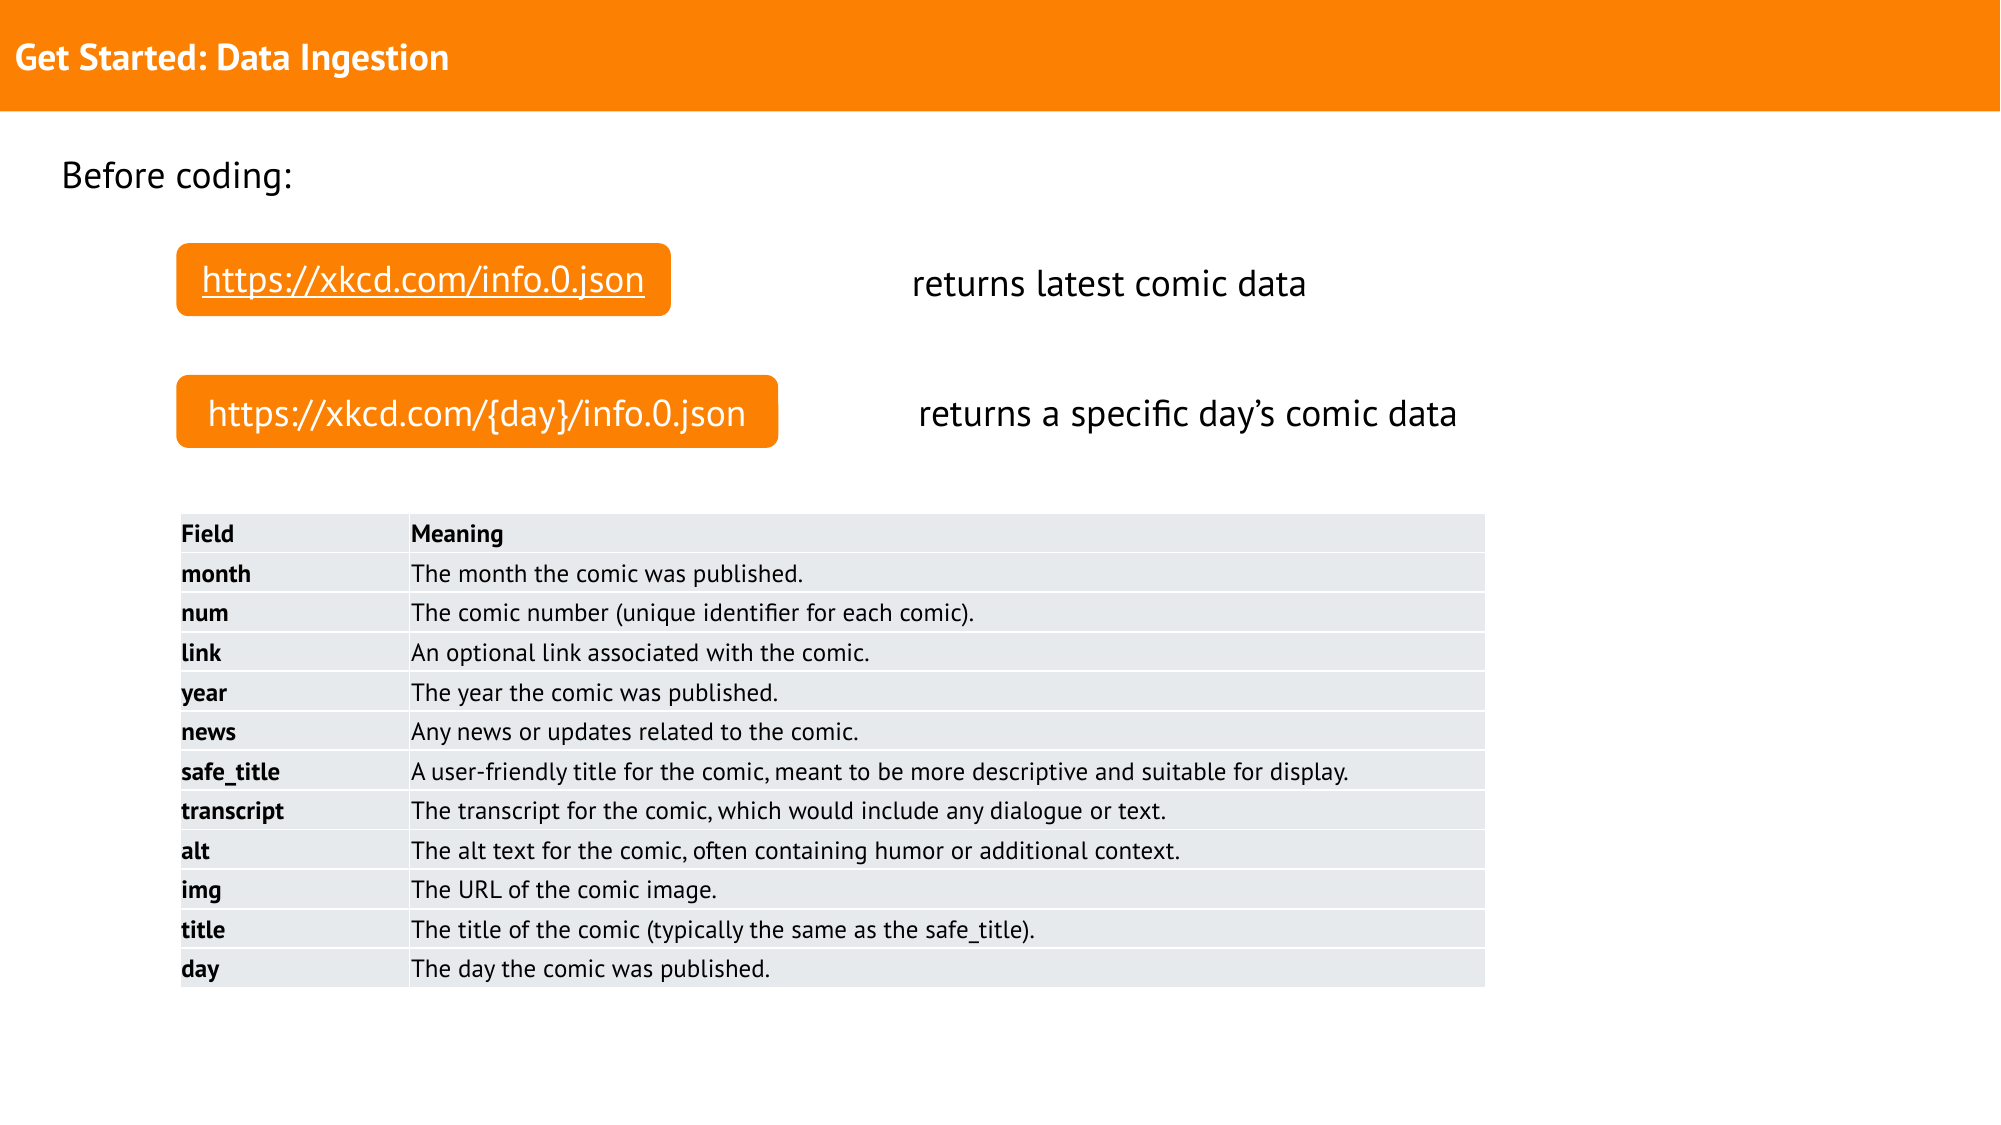

Get Started: Data Ingestion
Before coding:
https://xkcd.com/info.0.json
returns latest comic data
https://xkcd.com/{day}/info.0.json
returns a specific day’s comic data
| Field | Meaning |
| --- | --- |
| month | The month the comic was published. |
| num | The comic number (unique identifier for each comic). |
| link | An optional link associated with the comic. |
| year | The year the comic was published. |
| news | Any news or updates related to the comic. |
| safe\_title | A user-friendly title for the comic, meant to be more descriptive and suitable for display. |
| transcript | The transcript for the comic, which would include any dialogue or text. |
| alt | The alt text for the comic, often containing humor or additional context. |
| img | The URL of the comic image. |
| title | The title of the comic (typically the same as the safe\_title). |
| day | The day the comic was published. |